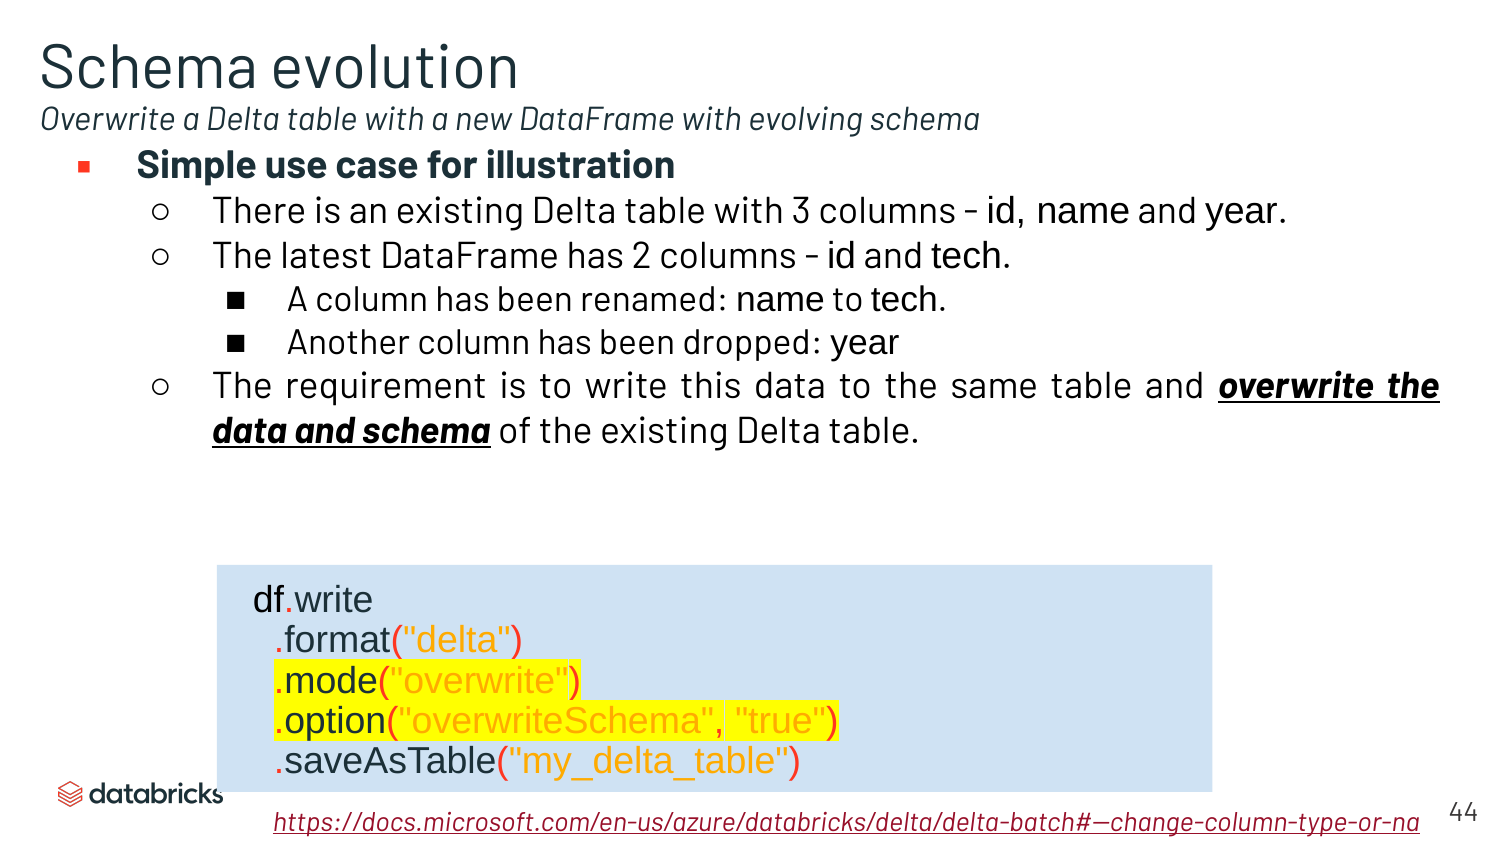

# Schema evolution
Overwrite a Delta table with a new DataFrame with evolving schema
Simple use case for illustration
There is an existing Delta table with 3 columns - id, name and year.
The latest DataFrame has 2 columns - id and tech.
A column has been renamed: name to tech.
Another column has been dropped: year
The requirement is to write this data to the same table and overwrite the data and schema of the existing Delta table.

  df.write
    .format("delta")
    .mode("overwrite")
    .option("overwriteSchema", "true")
    .saveAsTable("my_delta_table")
44
https://docs.microsoft.com/en-us/azure/databricks/delta/delta-batch#--change-column-type-or-name